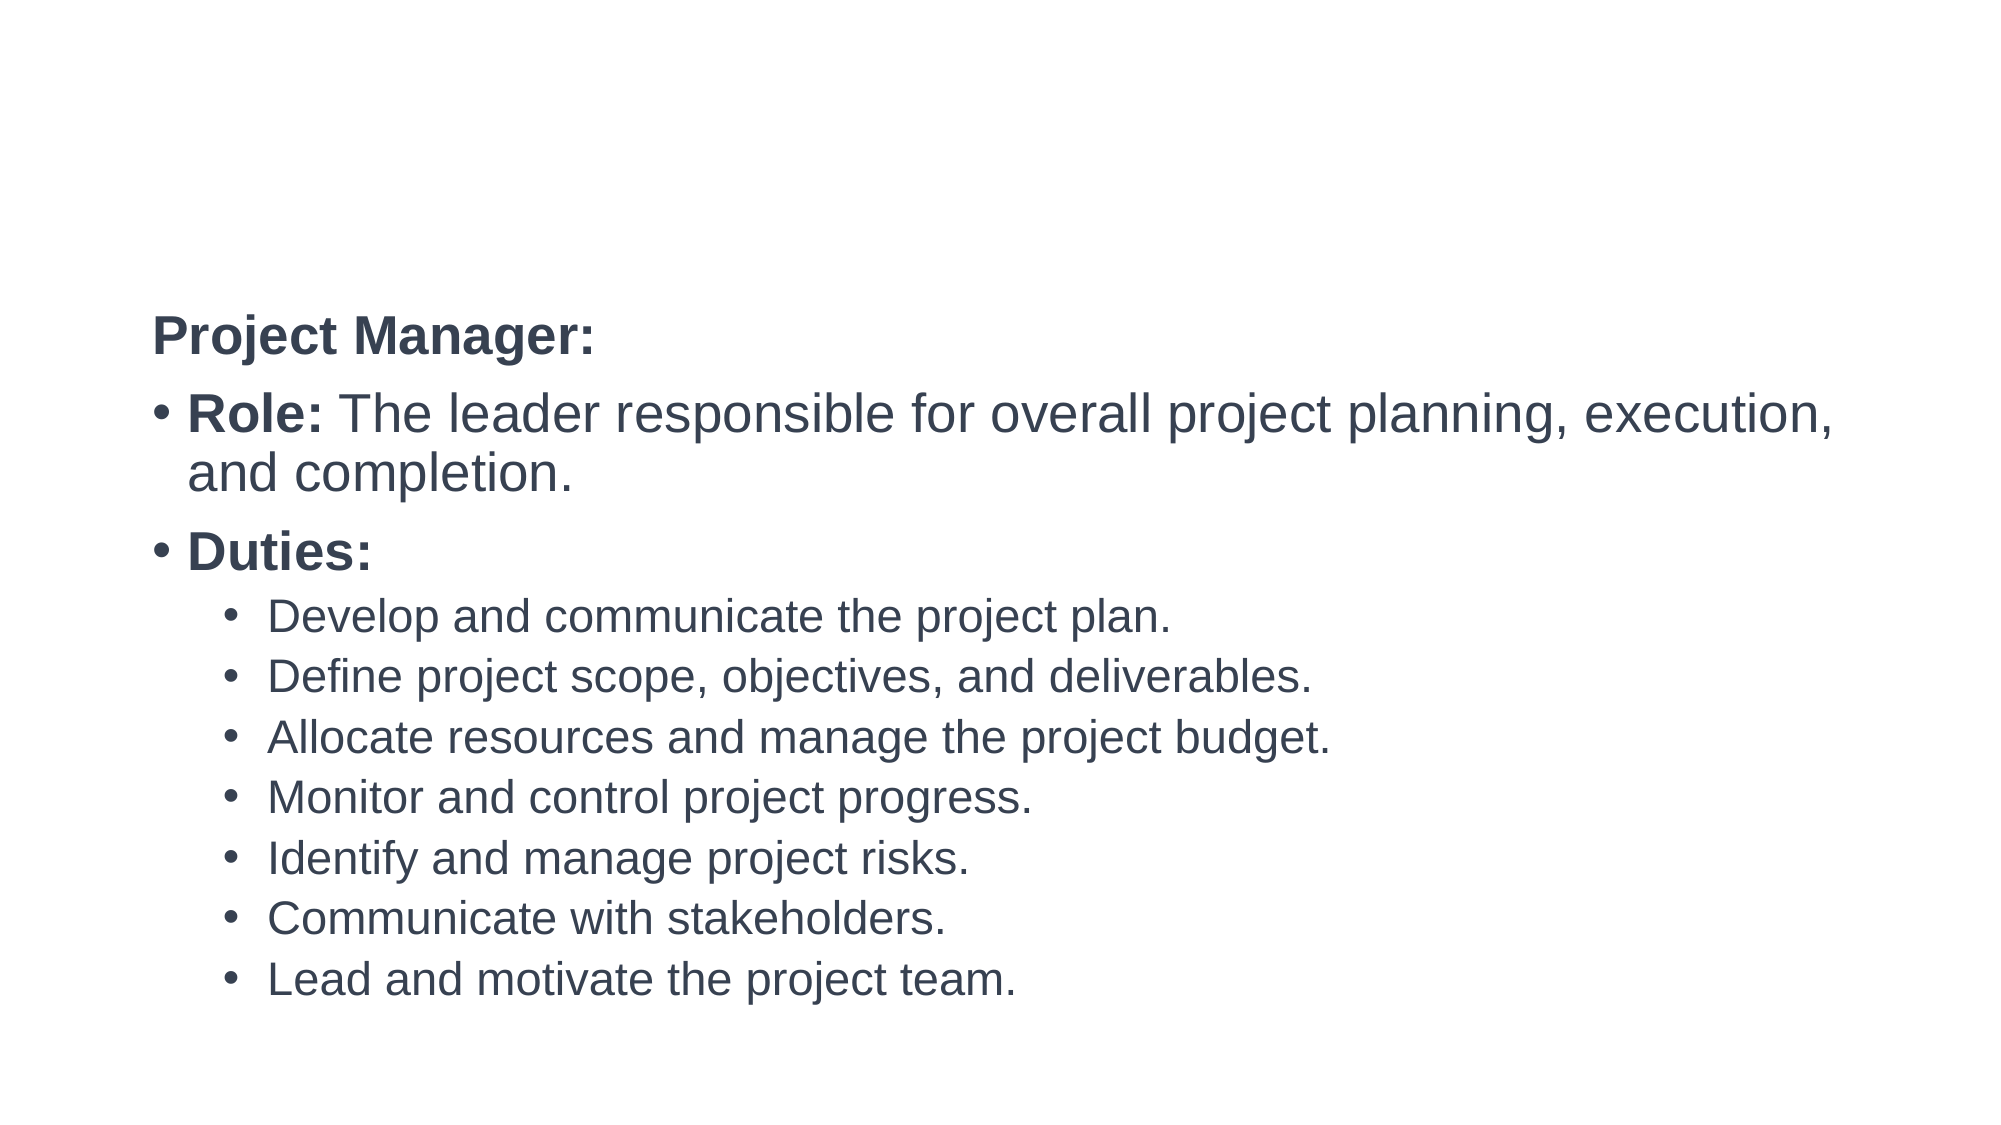

#
Project Manager:
Role: The leader responsible for overall project planning, execution, and completion.
Duties:
Develop and communicate the project plan.
Define project scope, objectives, and deliverables.
Allocate resources and manage the project budget.
Monitor and control project progress.
Identify and manage project risks.
Communicate with stakeholders.
Lead and motivate the project team.